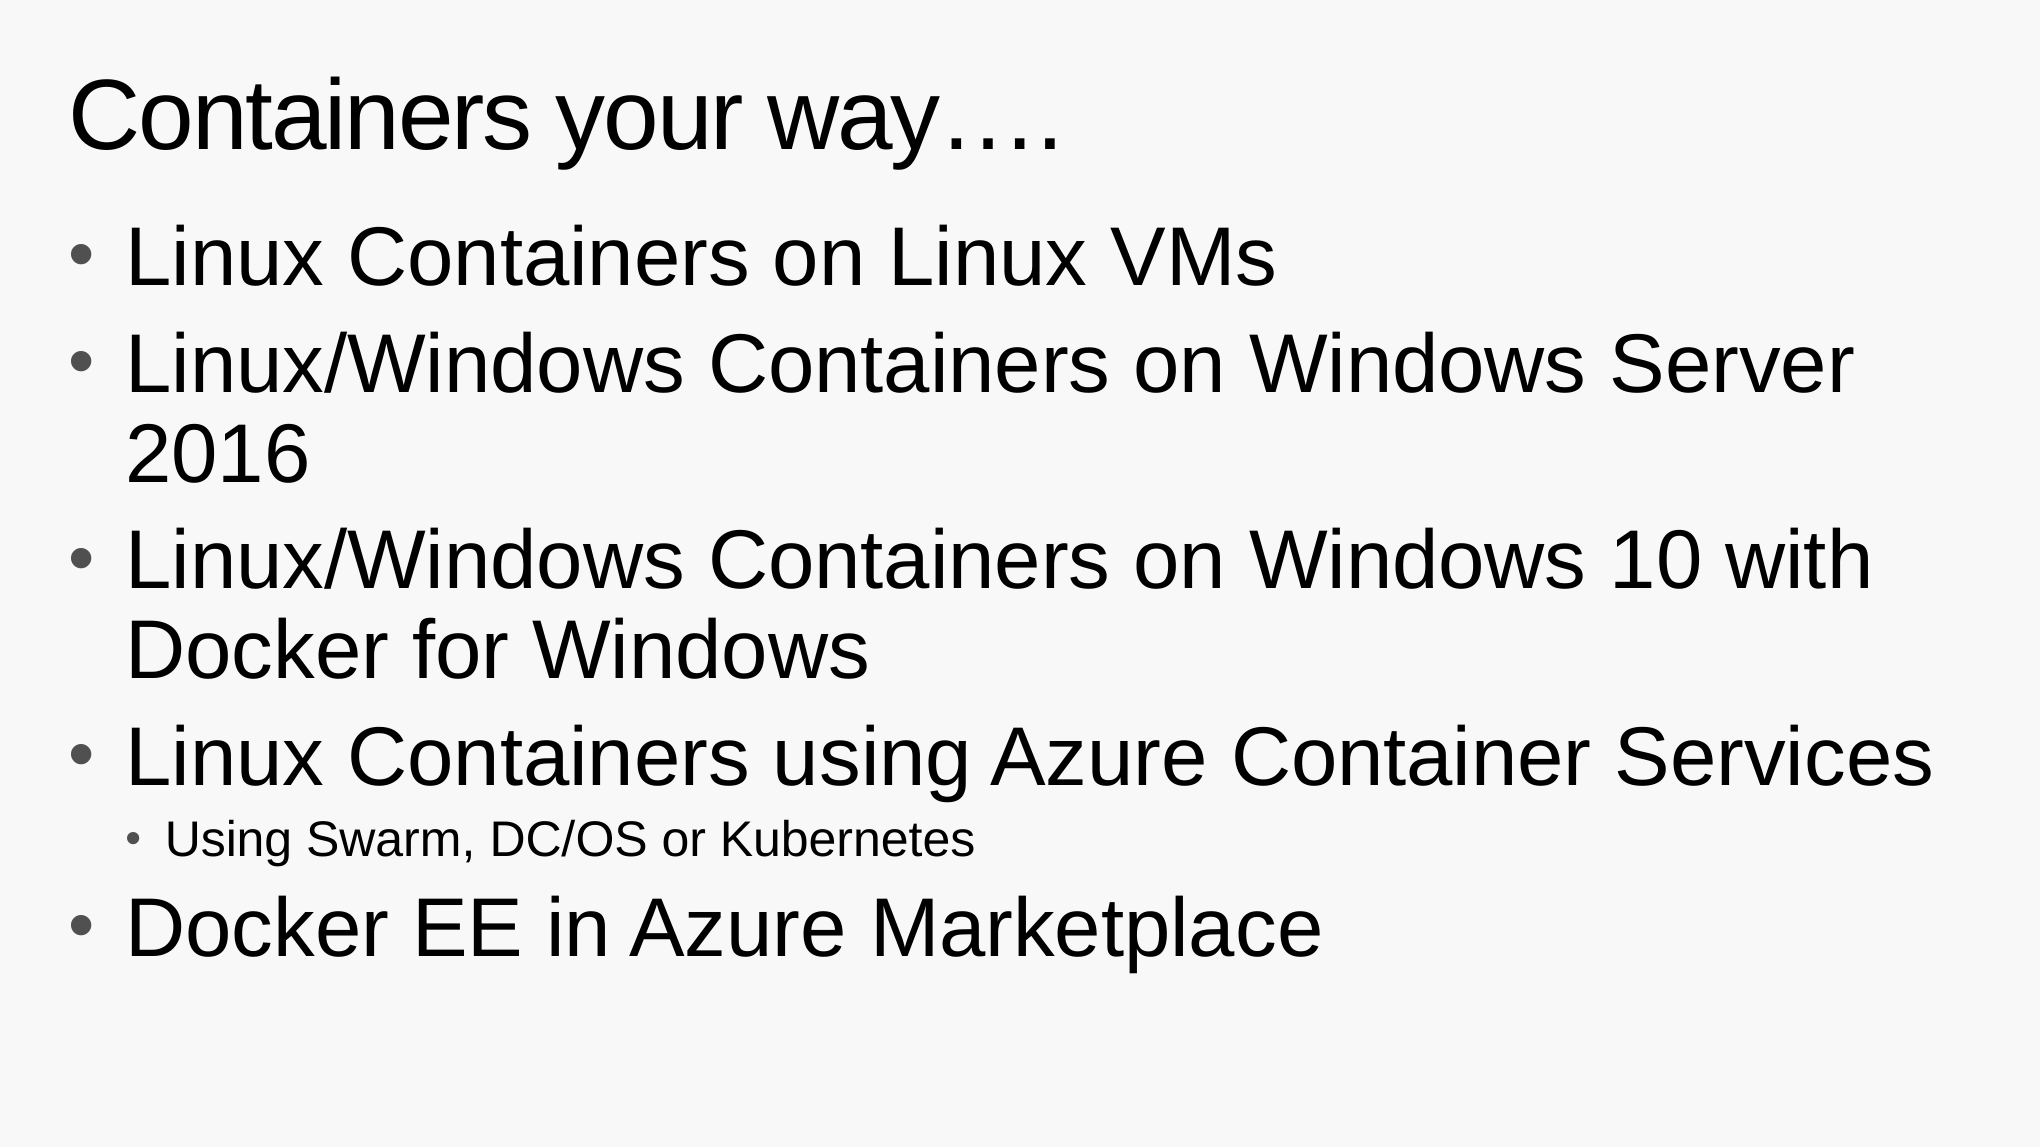

# Containers your way….
Linux Containers on Linux VMs
Linux/Windows Containers on Windows Server 2016
Linux/Windows Containers on Windows 10 with
Docker for Windows
Linux Containers using Azure Container Services
Using Swarm, DC/OS or Kubernetes
Docker EE in Azure Marketplace